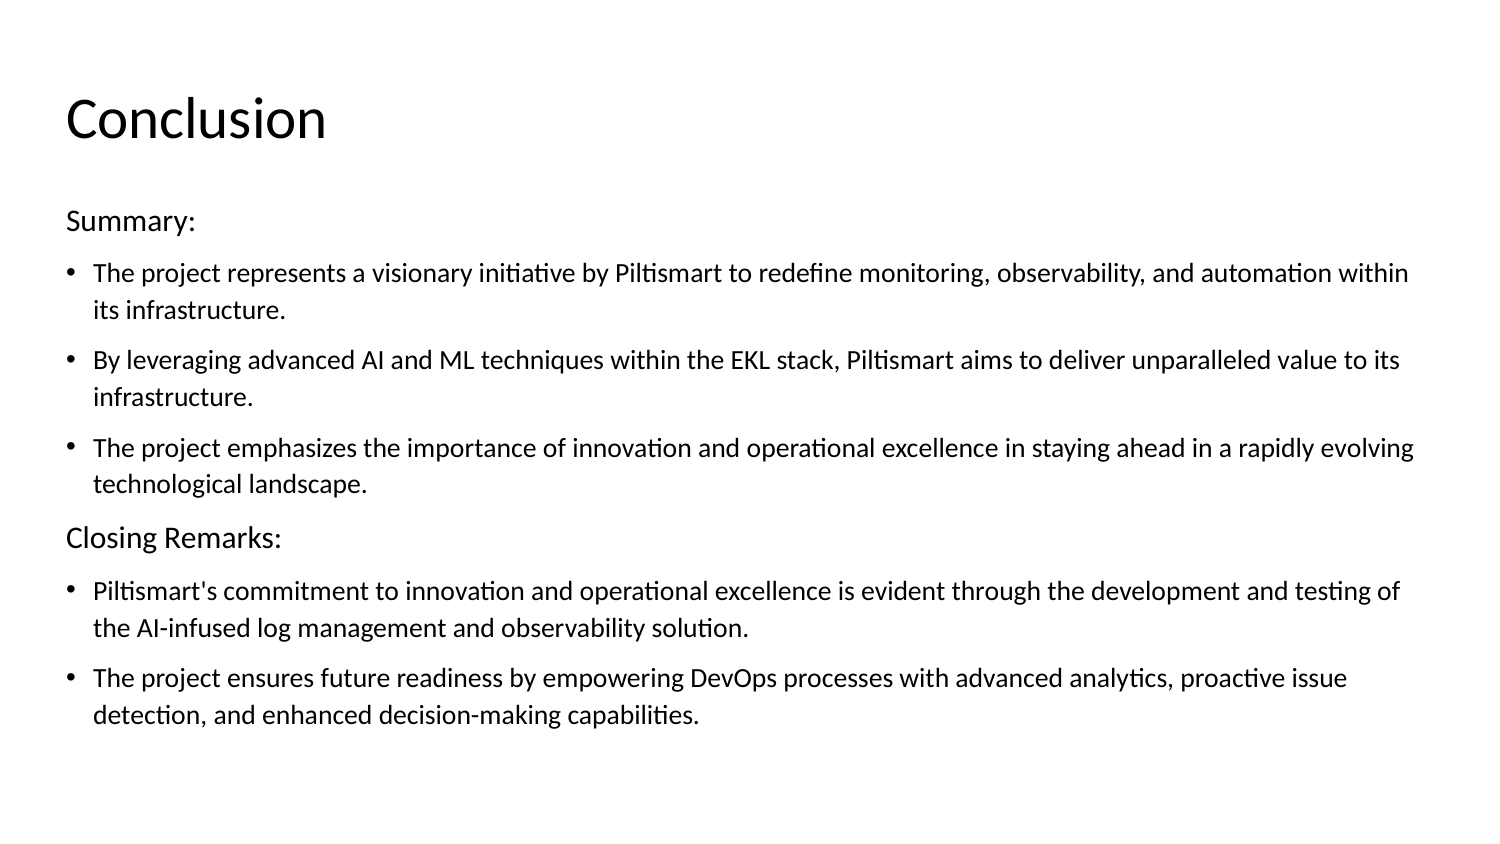

# Conclusion
Summary:
The project represents a visionary initiative by Piltismart to redefine monitoring, observability, and automation within its infrastructure.
By leveraging advanced AI and ML techniques within the EKL stack, Piltismart aims to deliver unparalleled value to its infrastructure.
The project emphasizes the importance of innovation and operational excellence in staying ahead in a rapidly evolving technological landscape.
Closing Remarks:
Piltismart's commitment to innovation and operational excellence is evident through the development and testing of the AI-infused log management and observability solution.
The project ensures future readiness by empowering DevOps processes with advanced analytics, proactive issue detection, and enhanced decision-making capabilities.